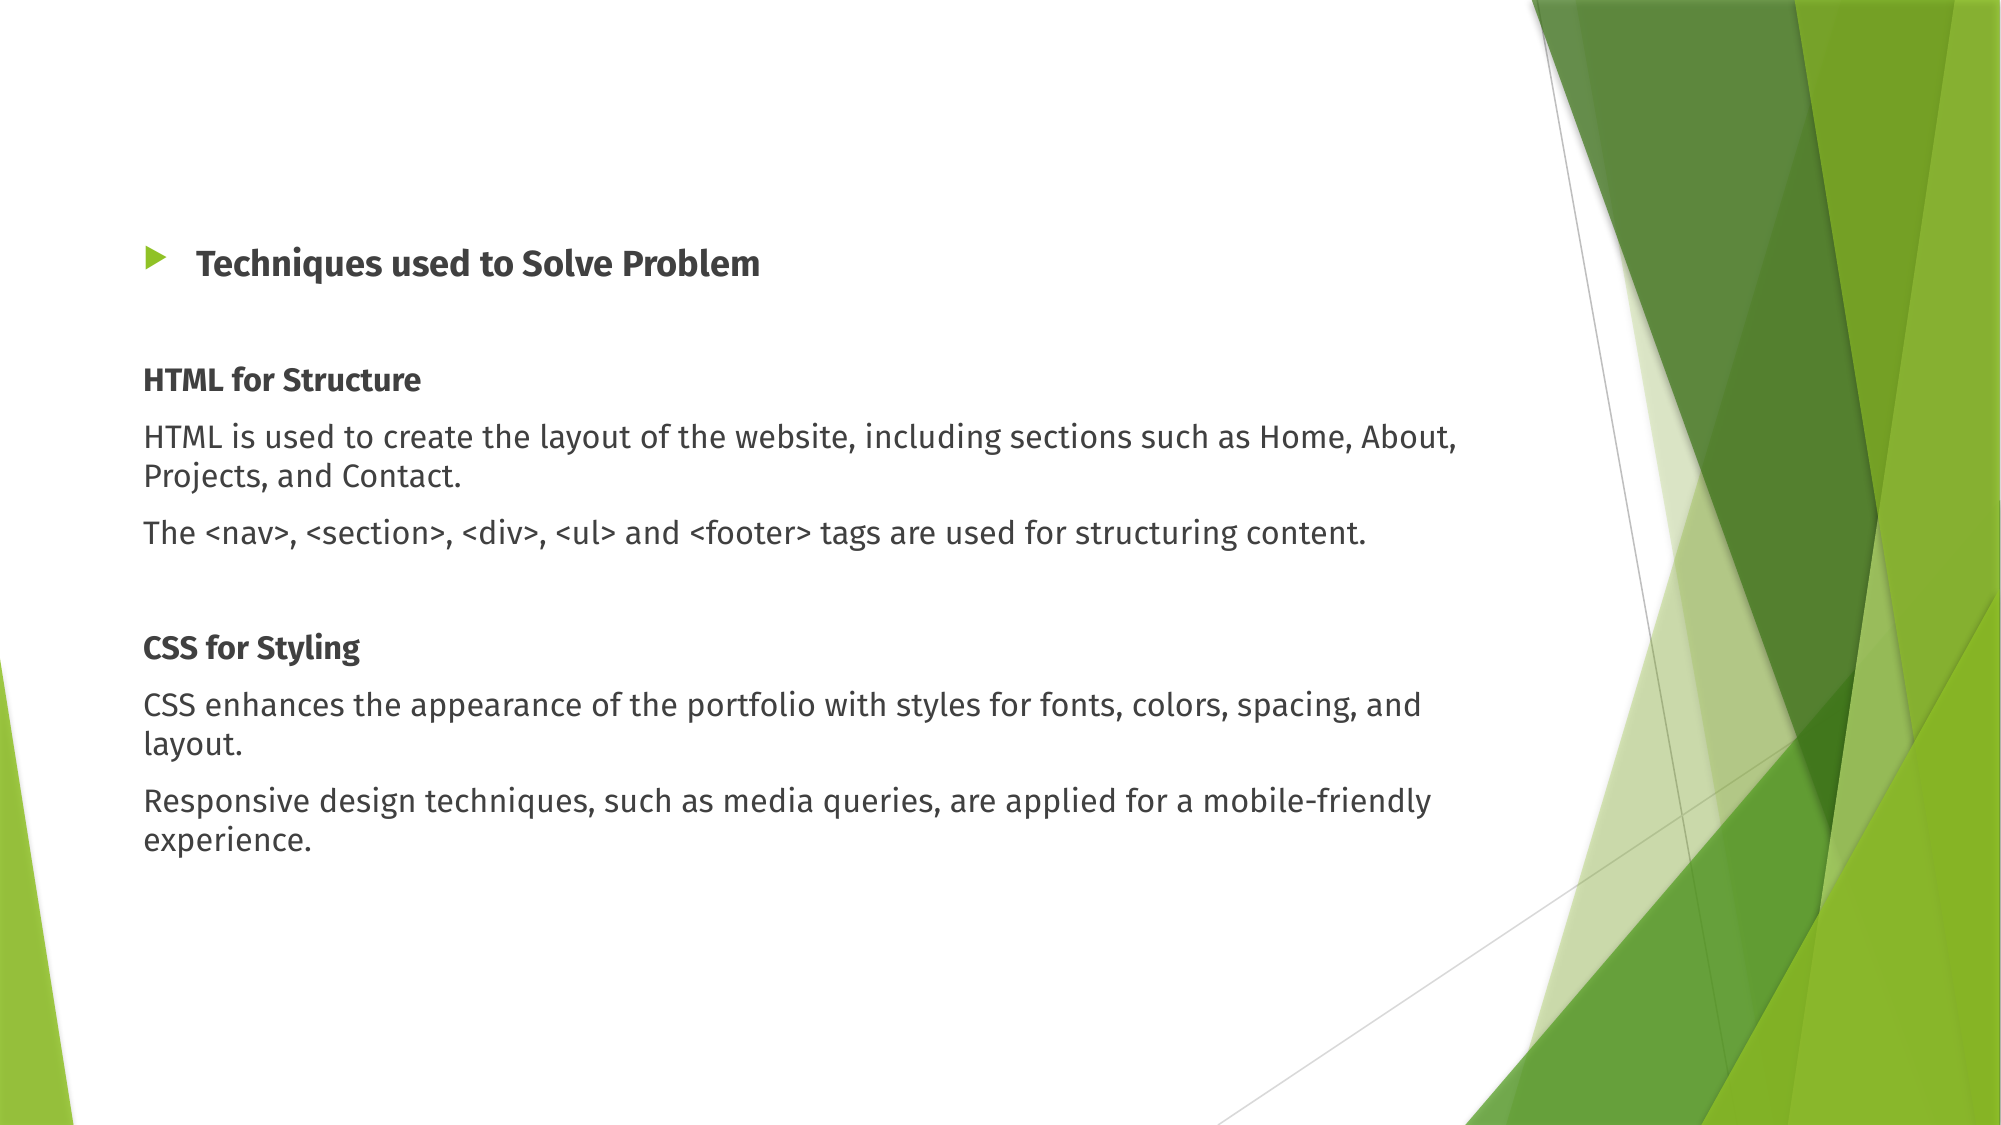

Techniques used to Solve Problem

HTML for Structure
HTML is used to create the layout of the website, including sections such as Home, About, Projects, and Contact.
The <nav>, <section>, <div>, <ul> and <footer> tags are used for structuring content.

CSS for Styling
CSS enhances the appearance of the portfolio with styles for fonts, colors, spacing, and layout.
Responsive design techniques, such as media queries, are applied for a mobile-friendly experience.